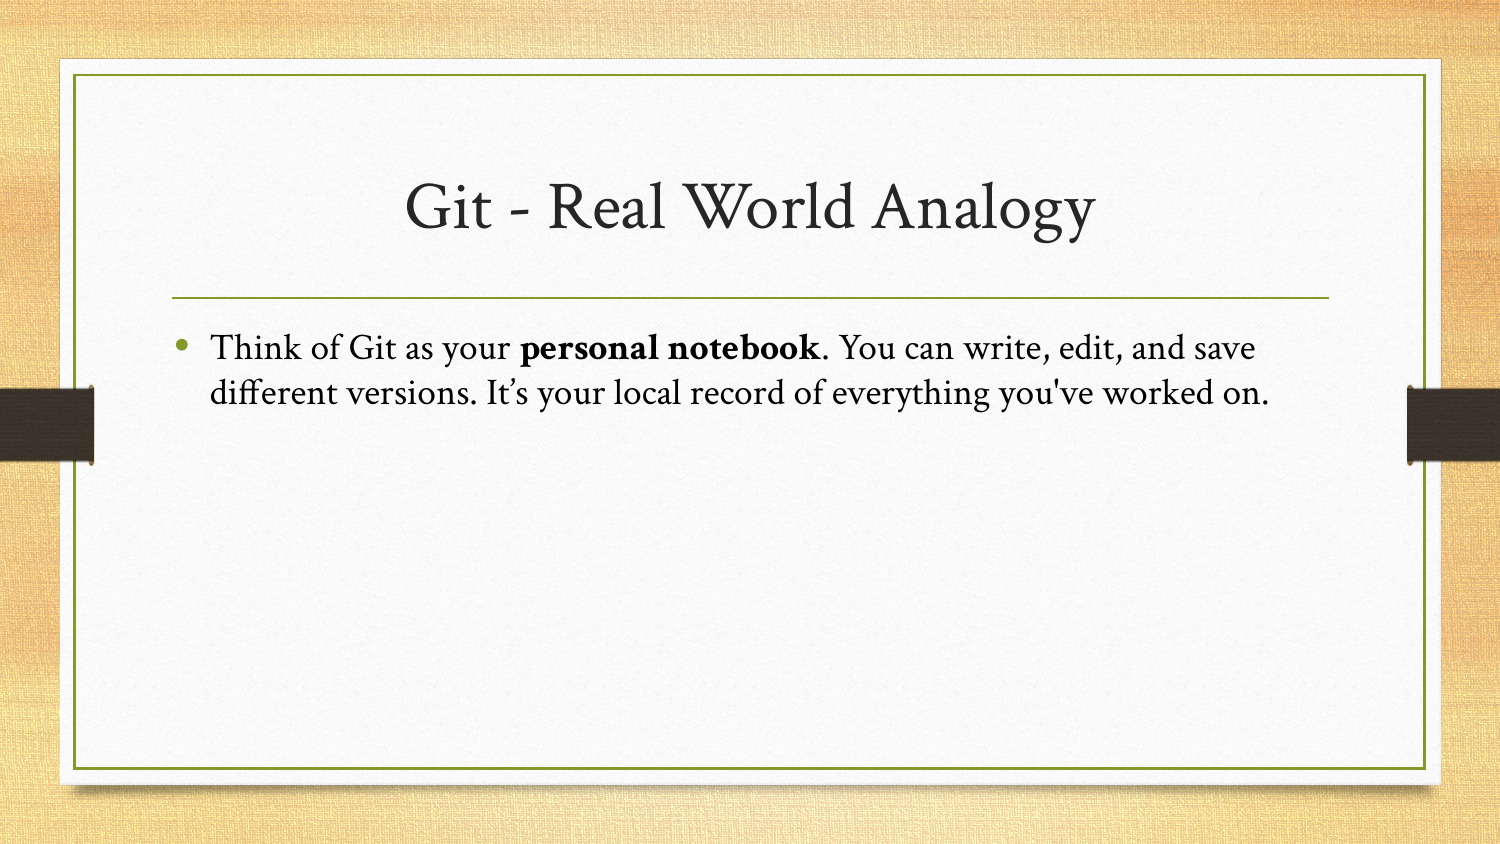

# Git - Real World Analogy
Think of Git as your personal notebook. You can write, edit, and save different versions. It’s your local record of everything you've worked on.